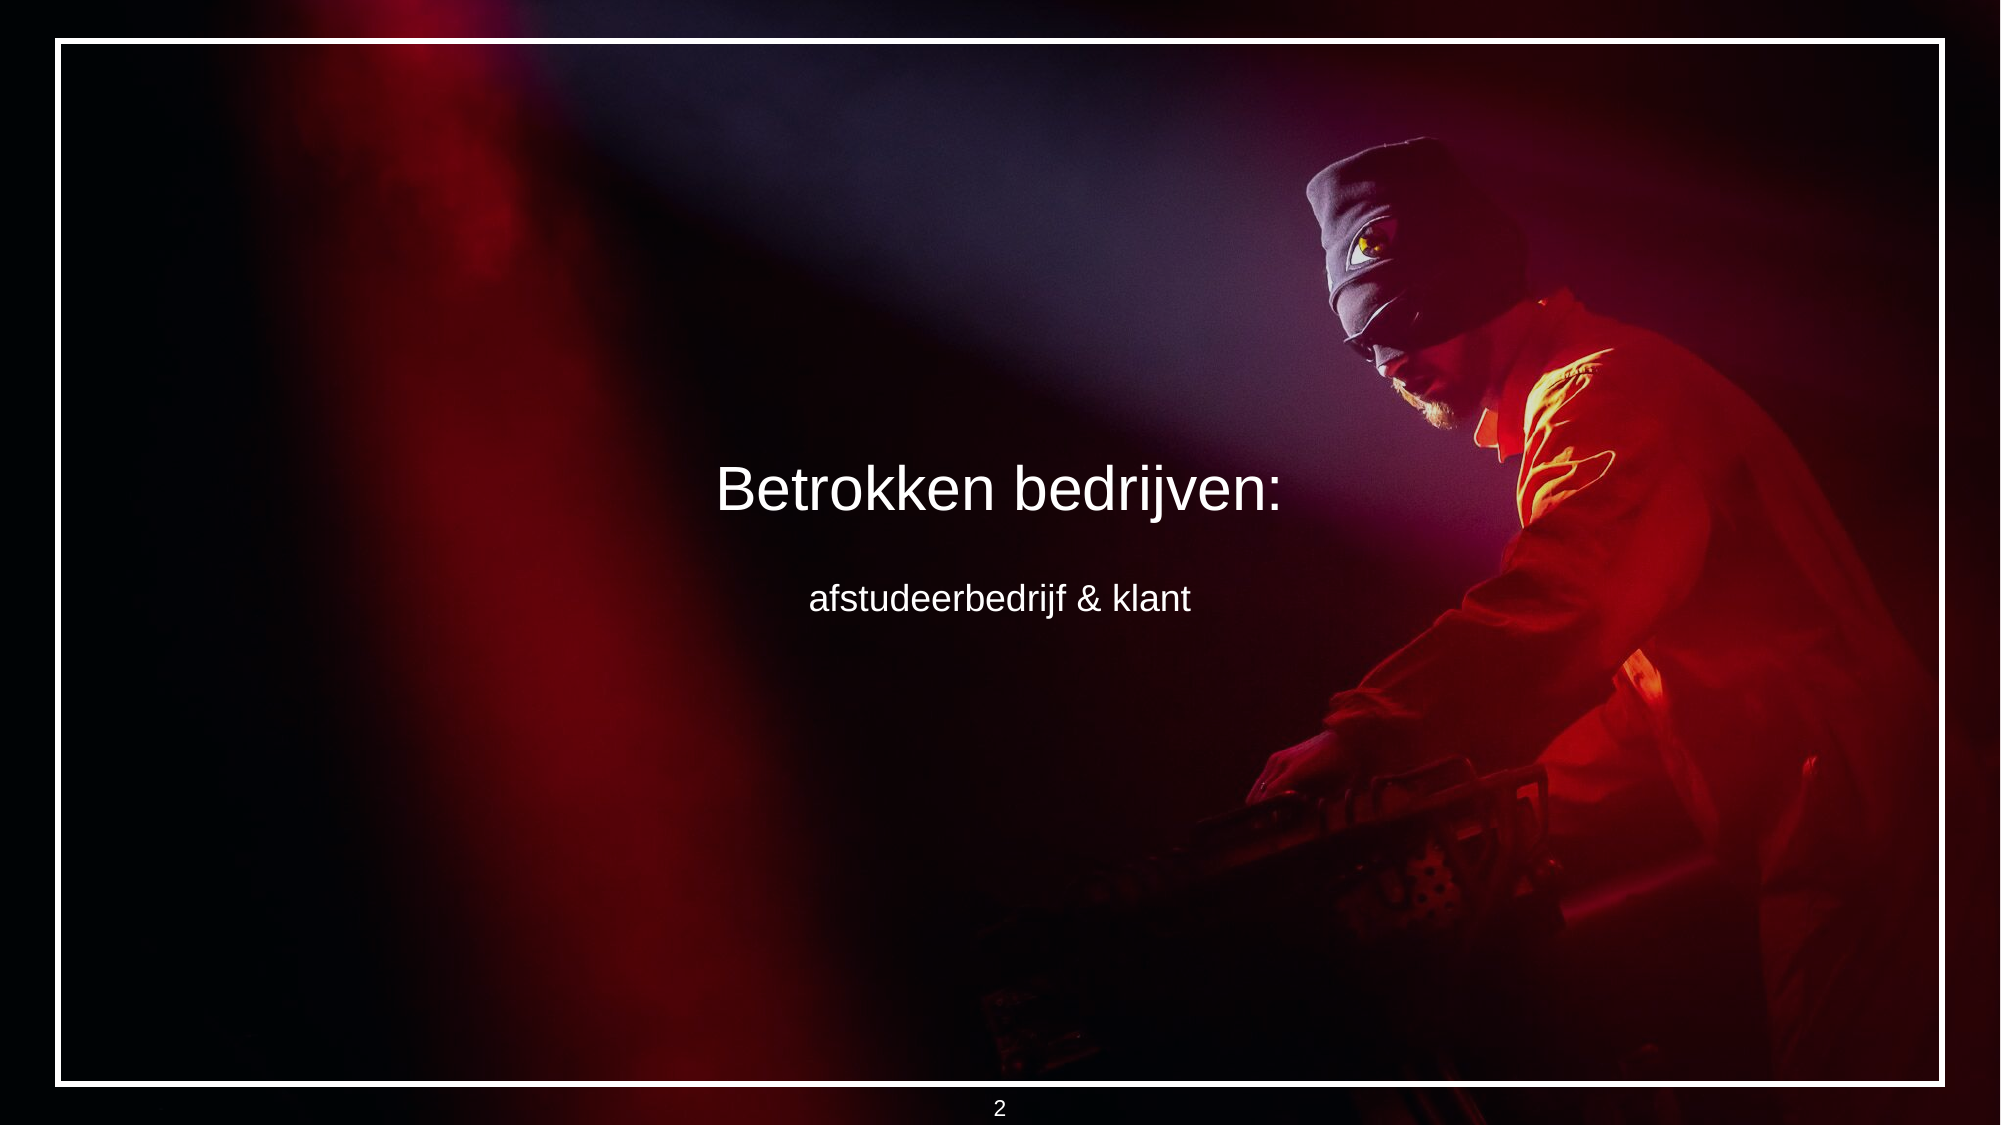

# Betrokken bedrijven:
afstudeerbedrijf & klant
2